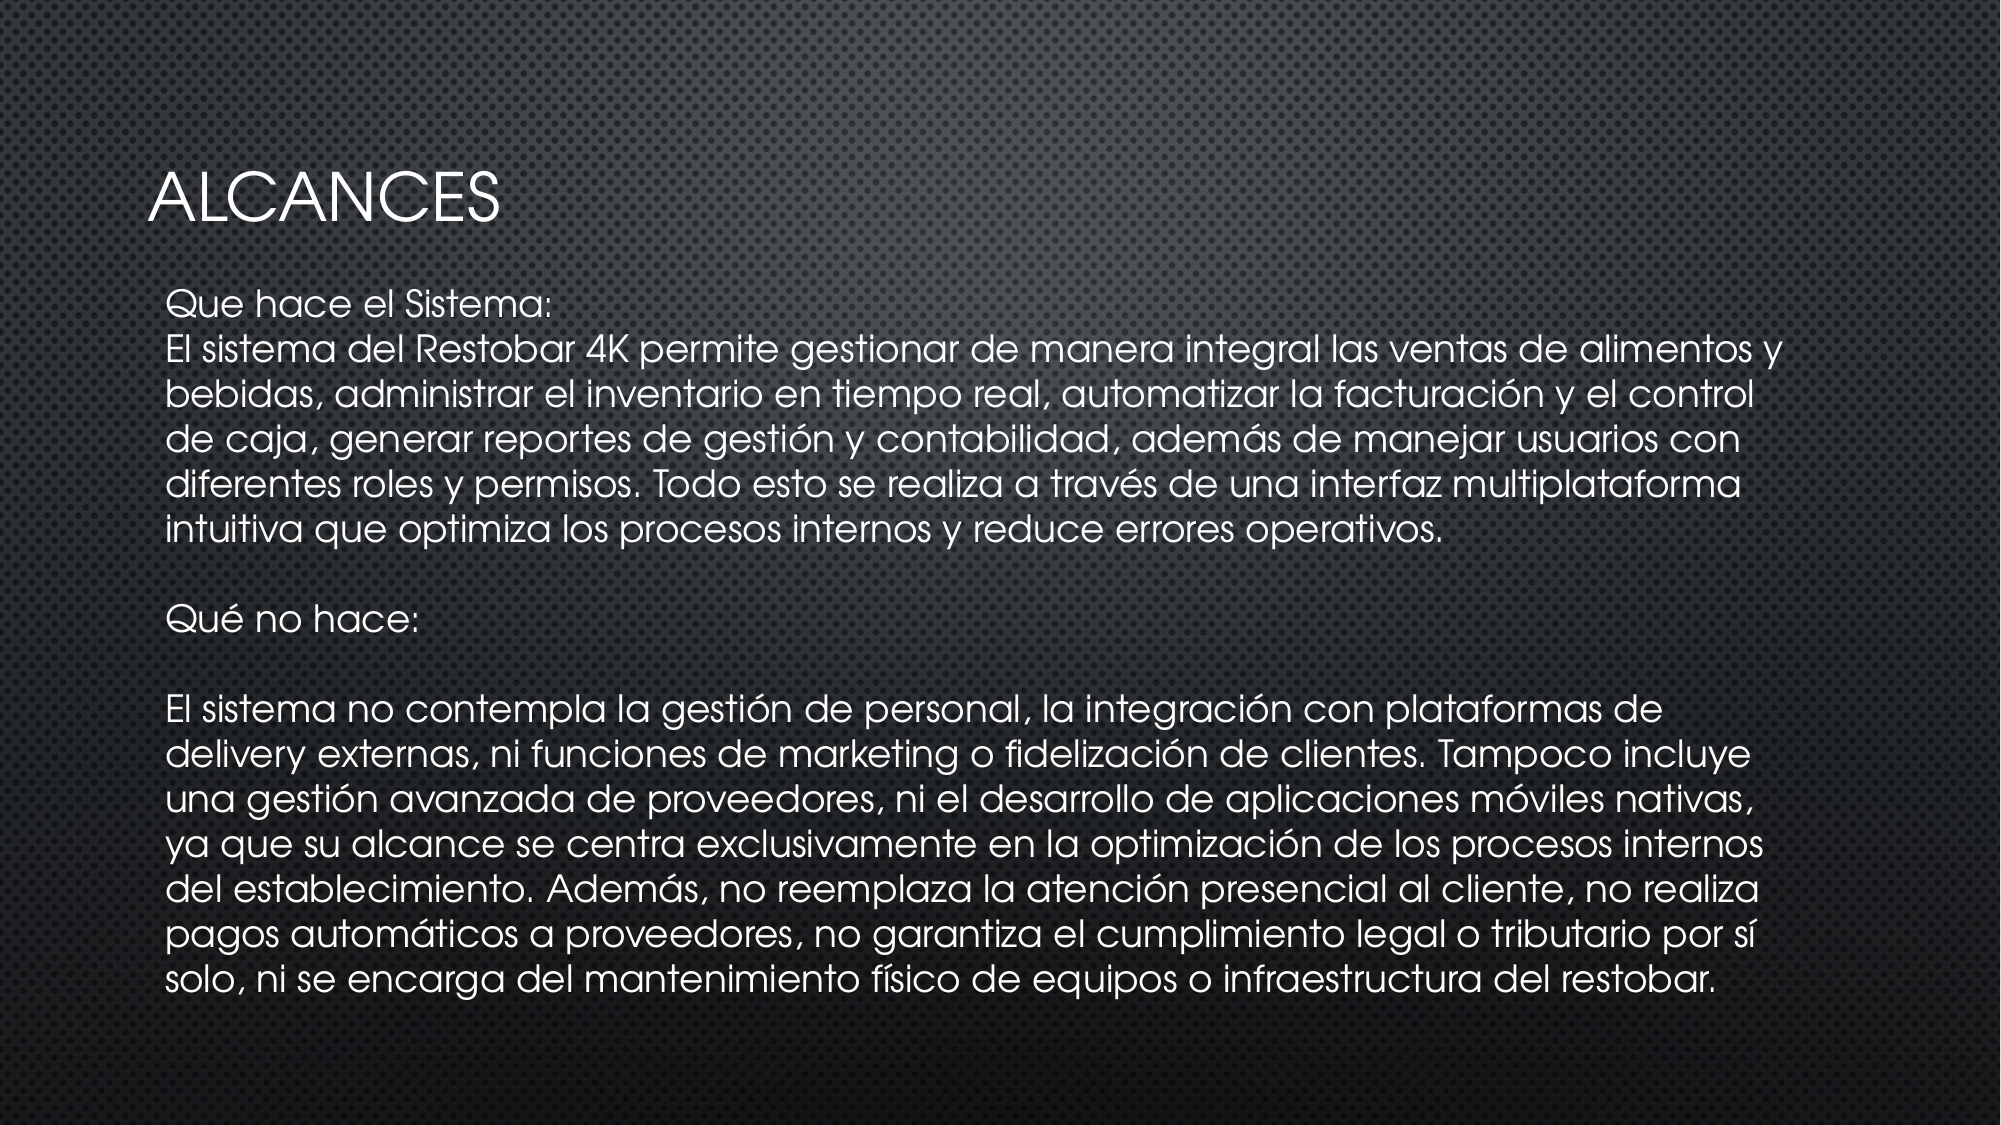

# ALCANCES
Que hace el Sistema:
El sistema del Restobar 4K permite gestionar de manera integral las ventas de alimentos y bebidas, administrar el inventario en tiempo real, automatizar la facturación y el control de caja, generar reportes de gestión y contabilidad, además de manejar usuarios con diferentes roles y permisos. Todo esto se realiza a través de una interfaz multiplataforma intuitiva que optimiza los procesos internos y reduce errores operativos.

Qué no hace:

El sistema no contempla la gestión de personal, la integración con plataformas de delivery externas, ni funciones de marketing o fidelización de clientes. Tampoco incluye una gestión avanzada de proveedores, ni el desarrollo de aplicaciones móviles nativas, ya que su alcance se centra exclusivamente en la optimización de los procesos internos del establecimiento. Además, no reemplaza la atención presencial al cliente, no realiza pagos automáticos a proveedores, no garantiza el cumplimiento legal o tributario por sí solo, ni se encarga del mantenimiento físico de equipos o infraestructura del restobar.